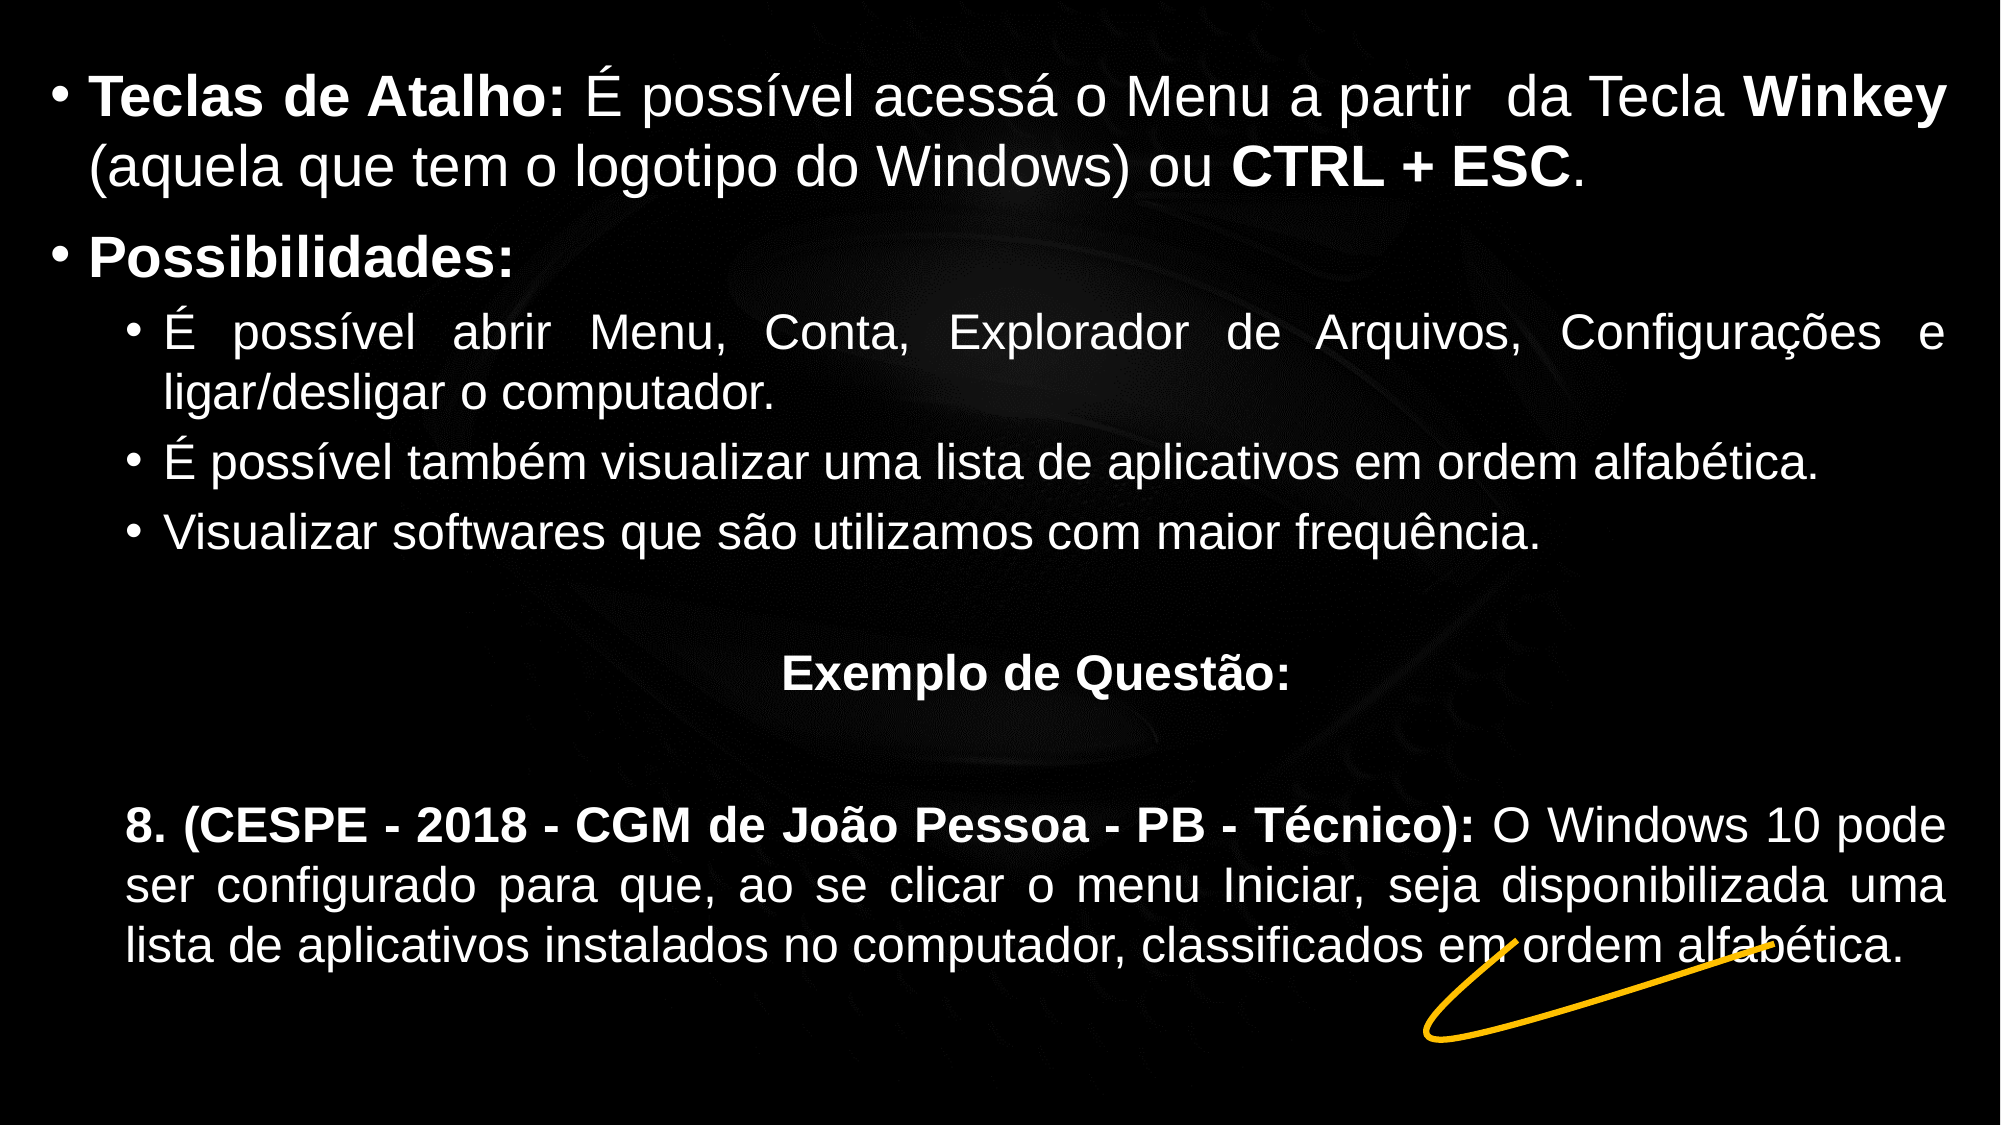

Teclas de Atalho: É possível acessá o Menu a partir  da Tecla Winkey (aquela que tem o logotipo do Windows) ou CTRL + ESC.
Possibilidades:
É possível abrir Menu, Conta, Explorador de Arquivos, Configurações e ligar/desligar o computador.
É possível também visualizar uma lista de aplicativos em ordem alfabética.
Visualizar softwares que são utilizamos com maior frequência.

Exemplo de Questão:

8. (CESPE - 2018 - CGM de João Pessoa - PB - Técnico): O Windows 10 pode ser configurado para que, ao se clicar o menu Iniciar, seja disponibilizada uma lista de aplicativos instalados no computador, classificados em ordem alfabética.